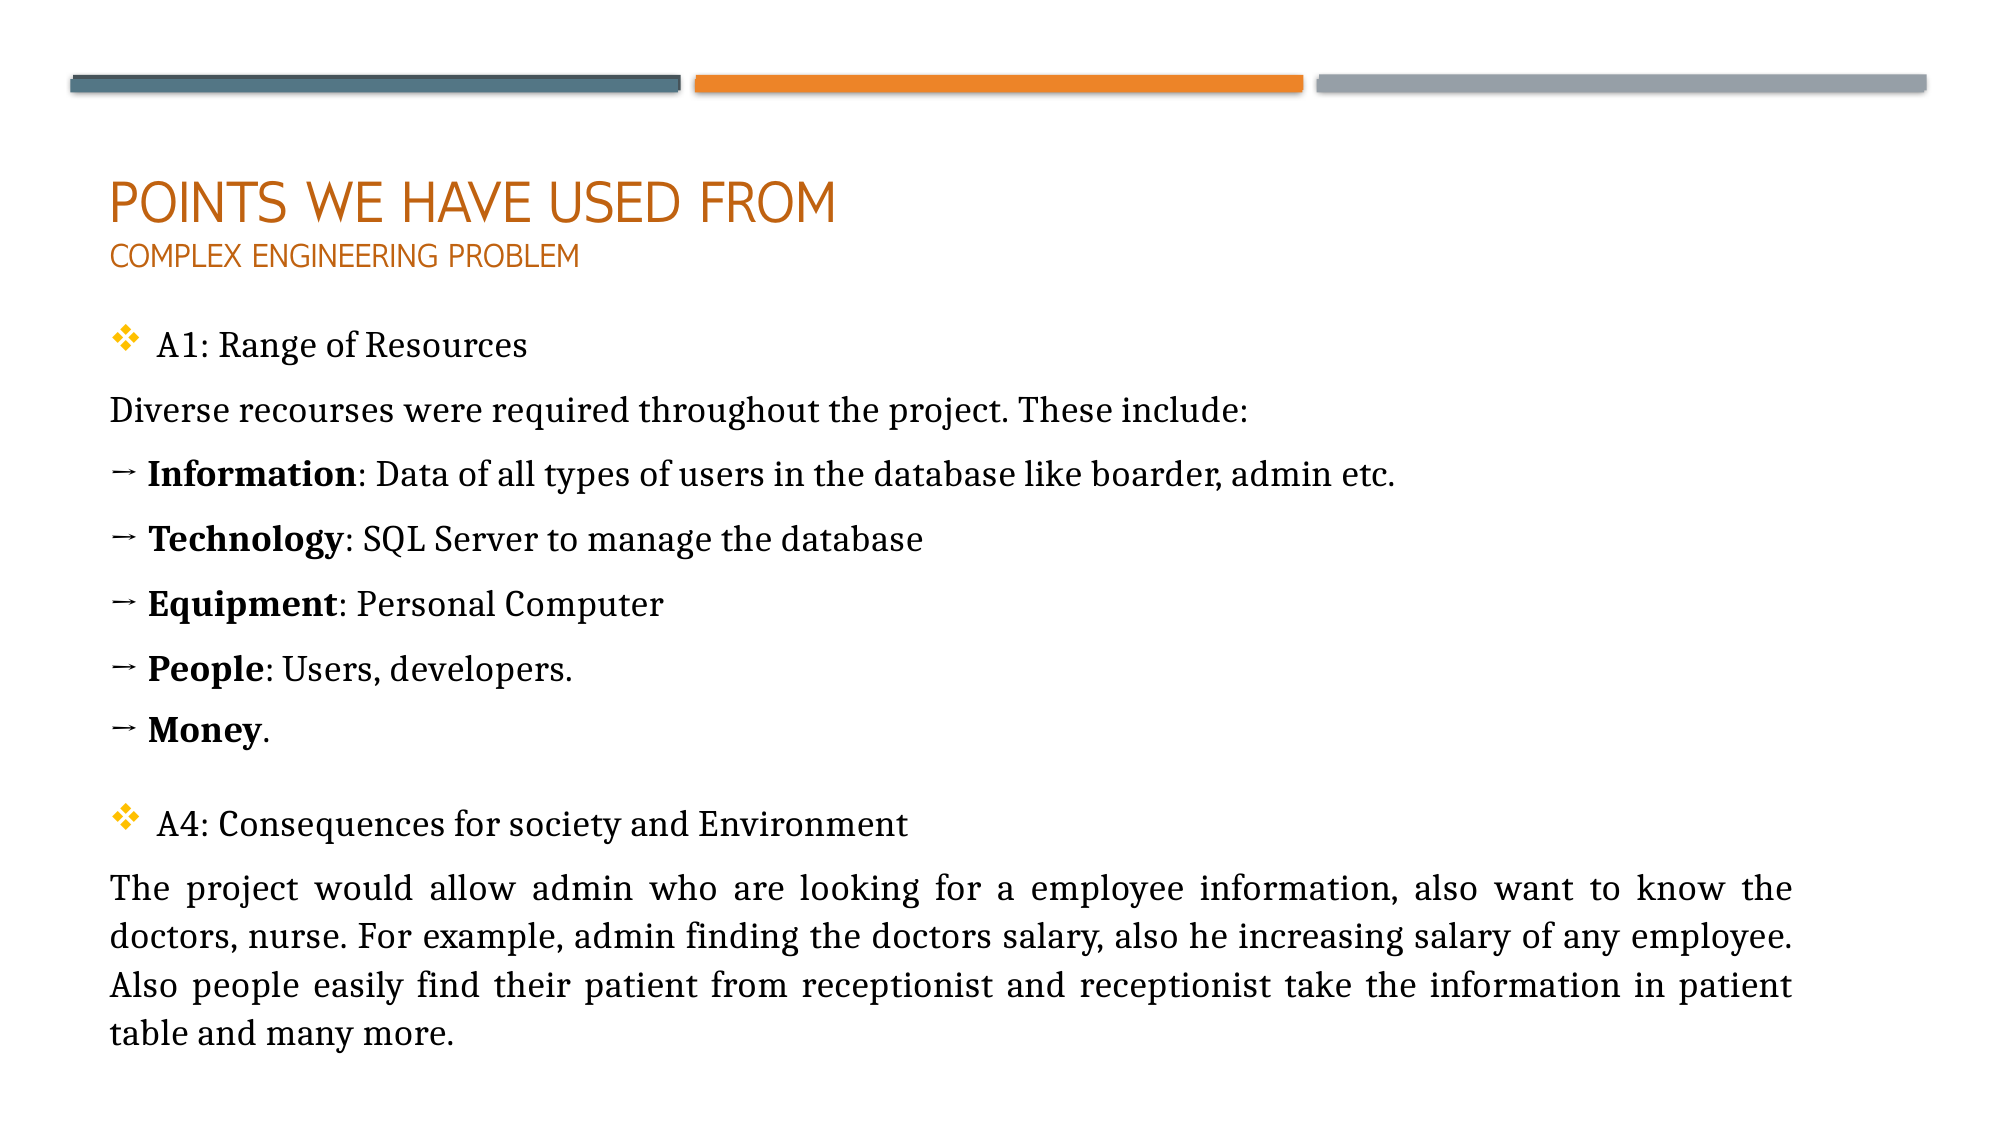

# Points we have used from complex engineering problem
A1: Range of Resources
Diverse recourses were required throughout the project. These include:
→ Information: Data of all types of users in the database like boarder, admin etc.
→ Technology: SQL Server to manage the database
→ Equipment: Personal Computer
→ People: Users, developers.
→ Money.

A4: Consequences for society and Environment
The project would allow admin who are looking for a employee information, also want to know the doctors, nurse. For example, admin finding the doctors salary, also he increasing salary of any employee. Also people easily find their patient from receptionist and receptionist take the information in patient table and many more.